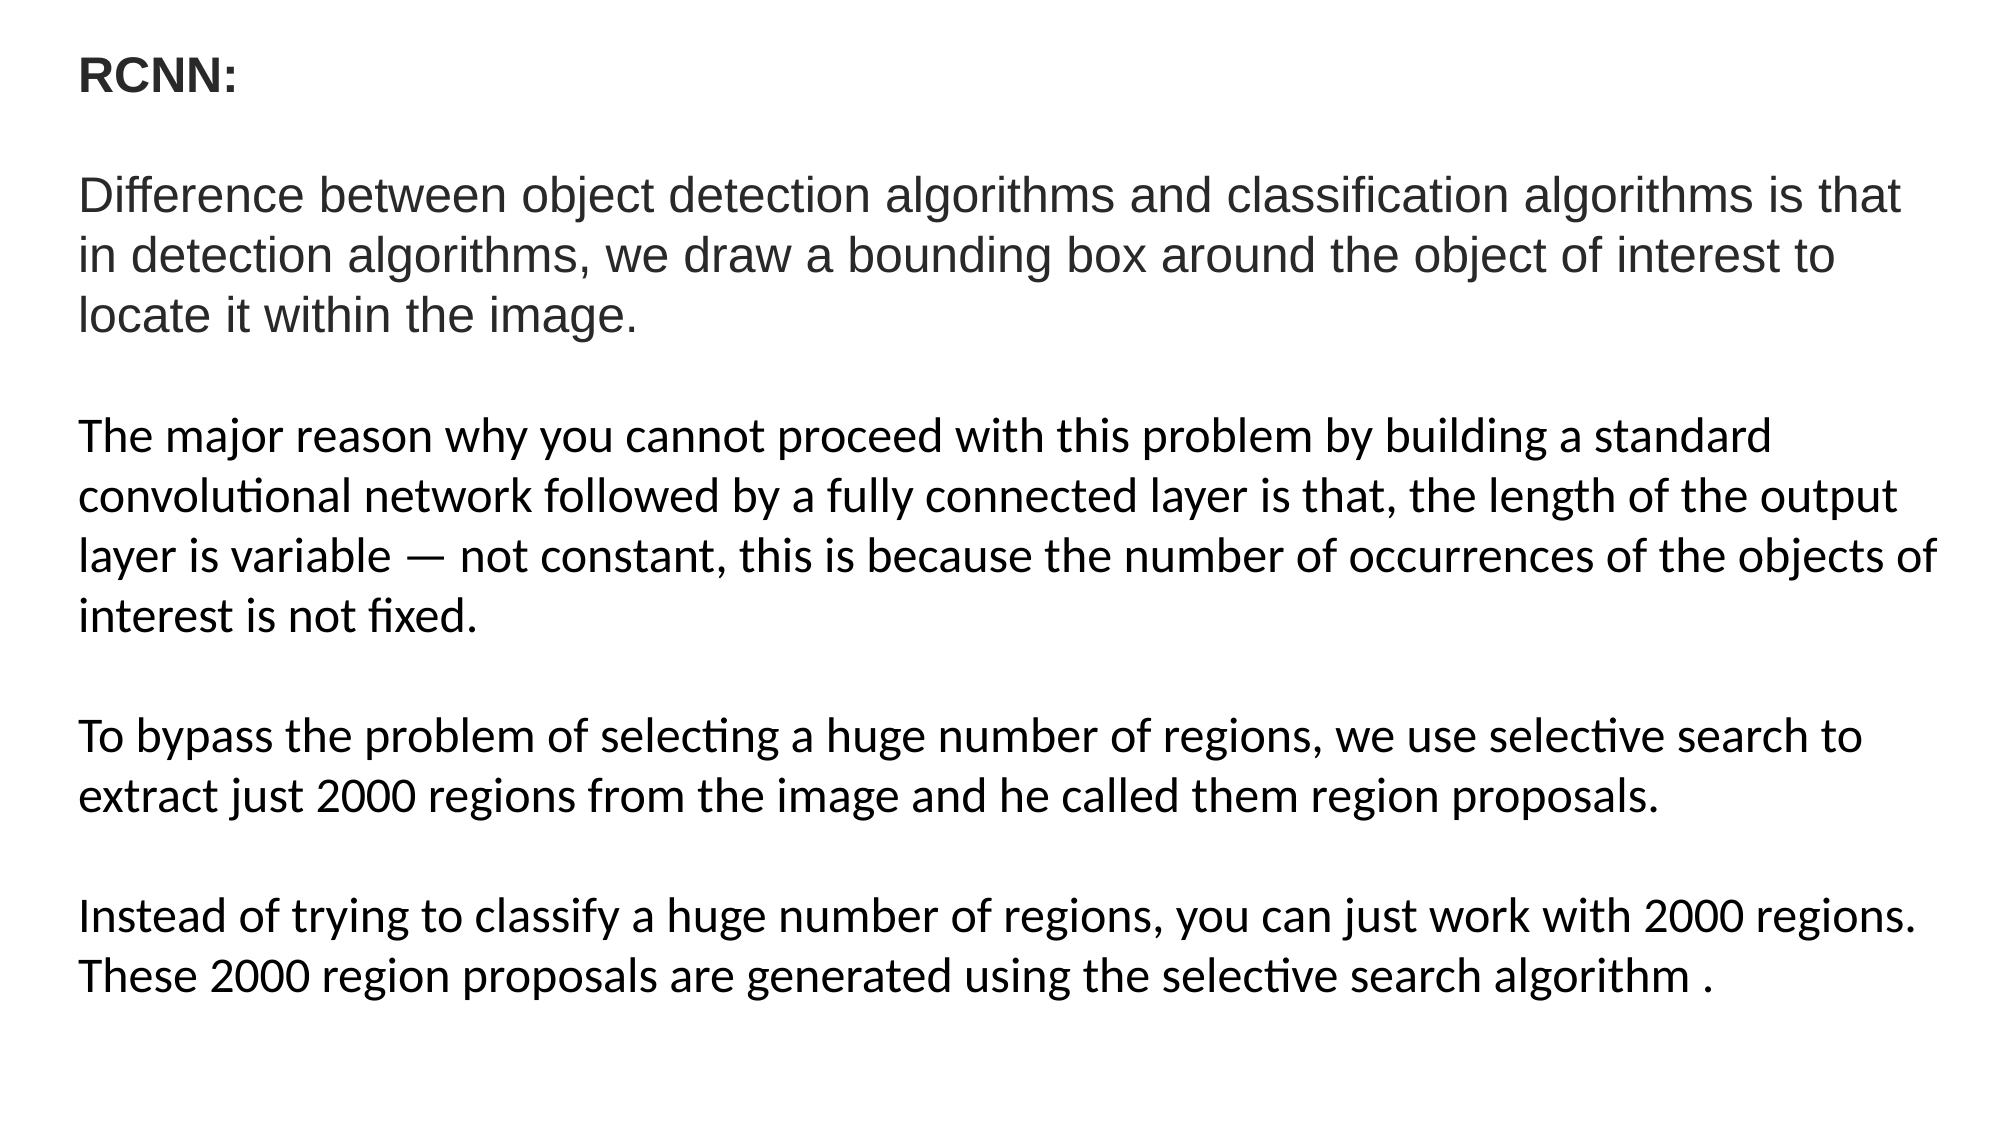

RCNN:

Difference between object detection algorithms and classification algorithms is that in detection algorithms, we draw a bounding box around the object of interest to locate it within the image.

The major reason why you cannot proceed with this problem by building a standard convolutional network followed by a fully connected layer is that, the length of the output layer is variable — not constant, this is because the number of occurrences of the objects of interest is not fixed.

To bypass the problem of selecting a huge number of regions, we use selective search to extract just 2000 regions from the image and he called them region proposals.

Instead of trying to classify a huge number of regions, you can just work with 2000 regions. These 2000 region proposals are generated using the selective search algorithm .